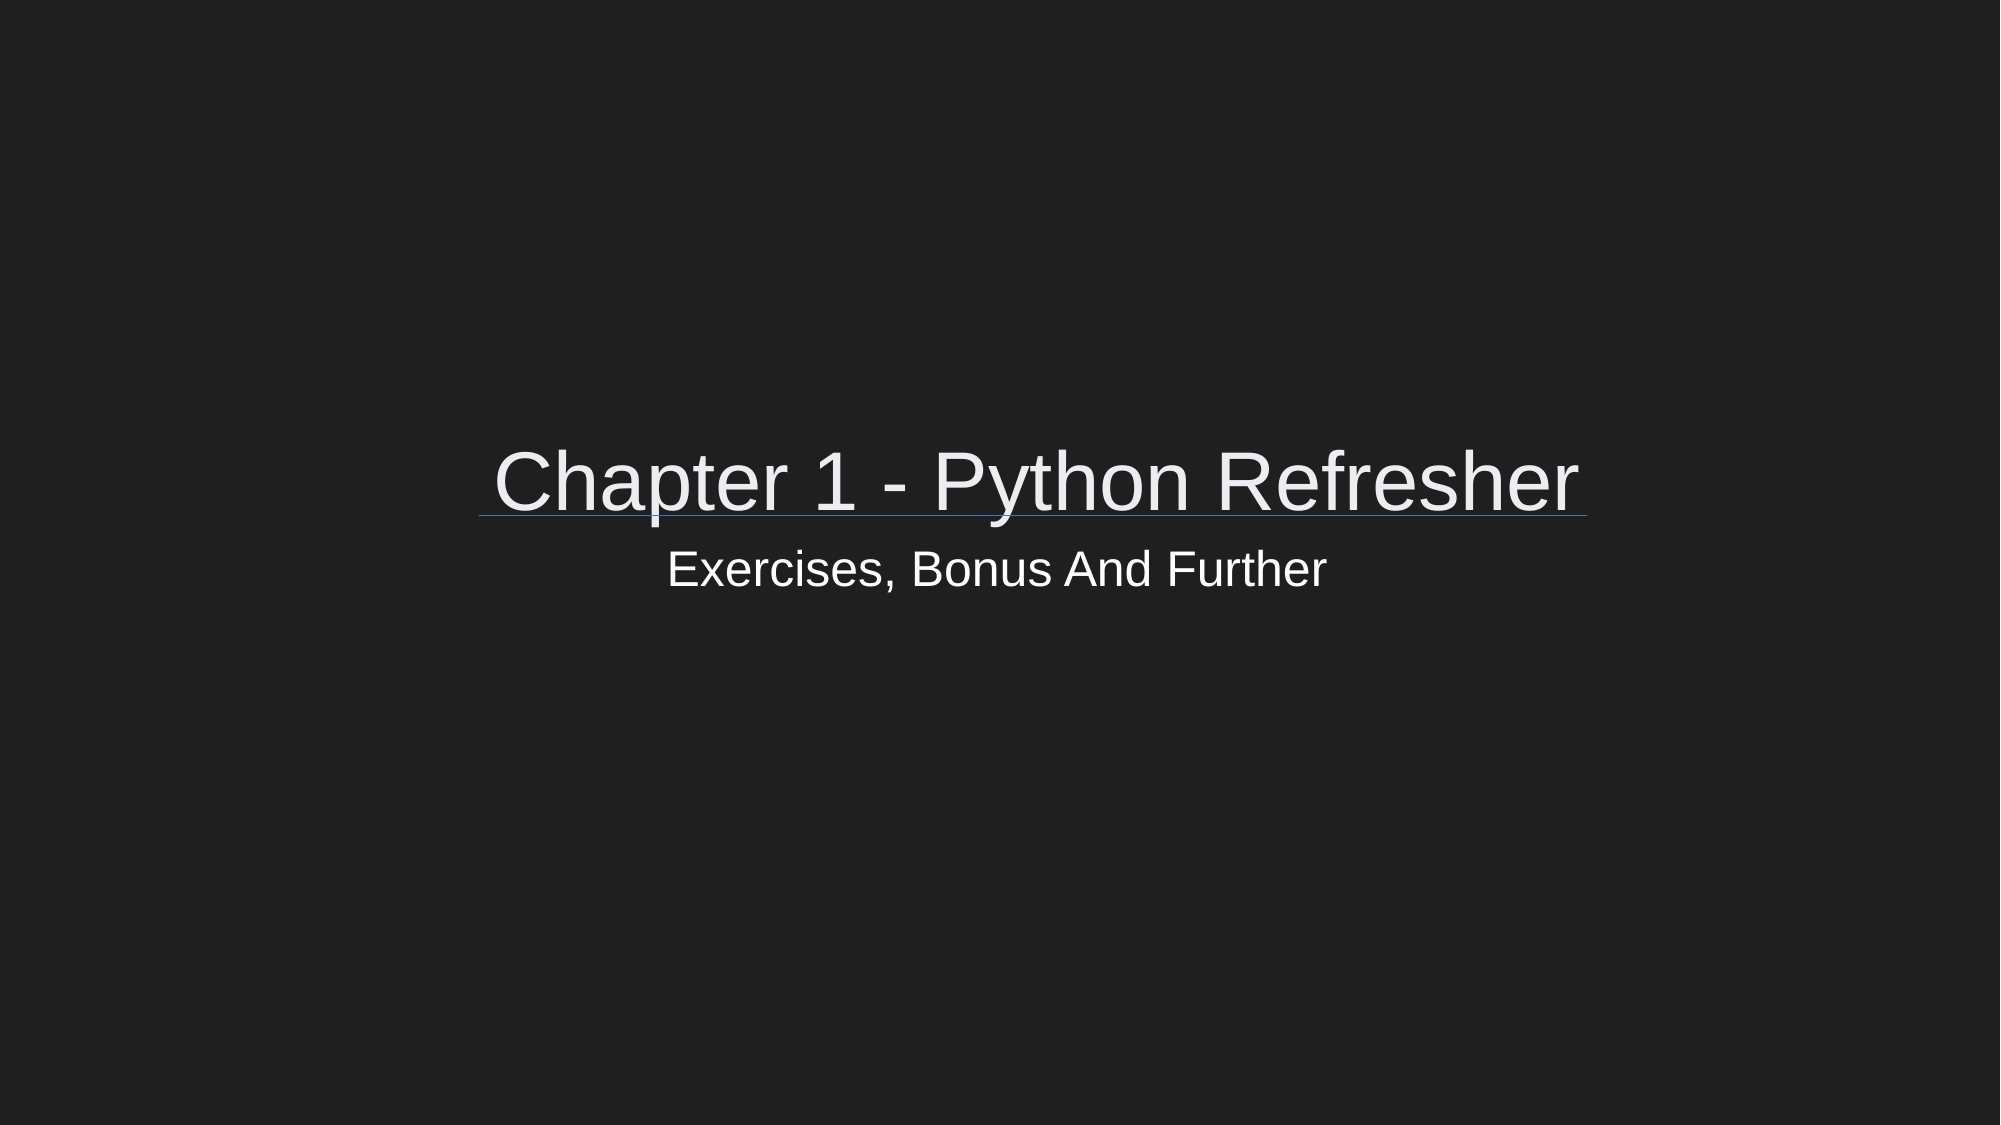

Chapter 1 - Python Refresher
Exercises, Bonus And Further